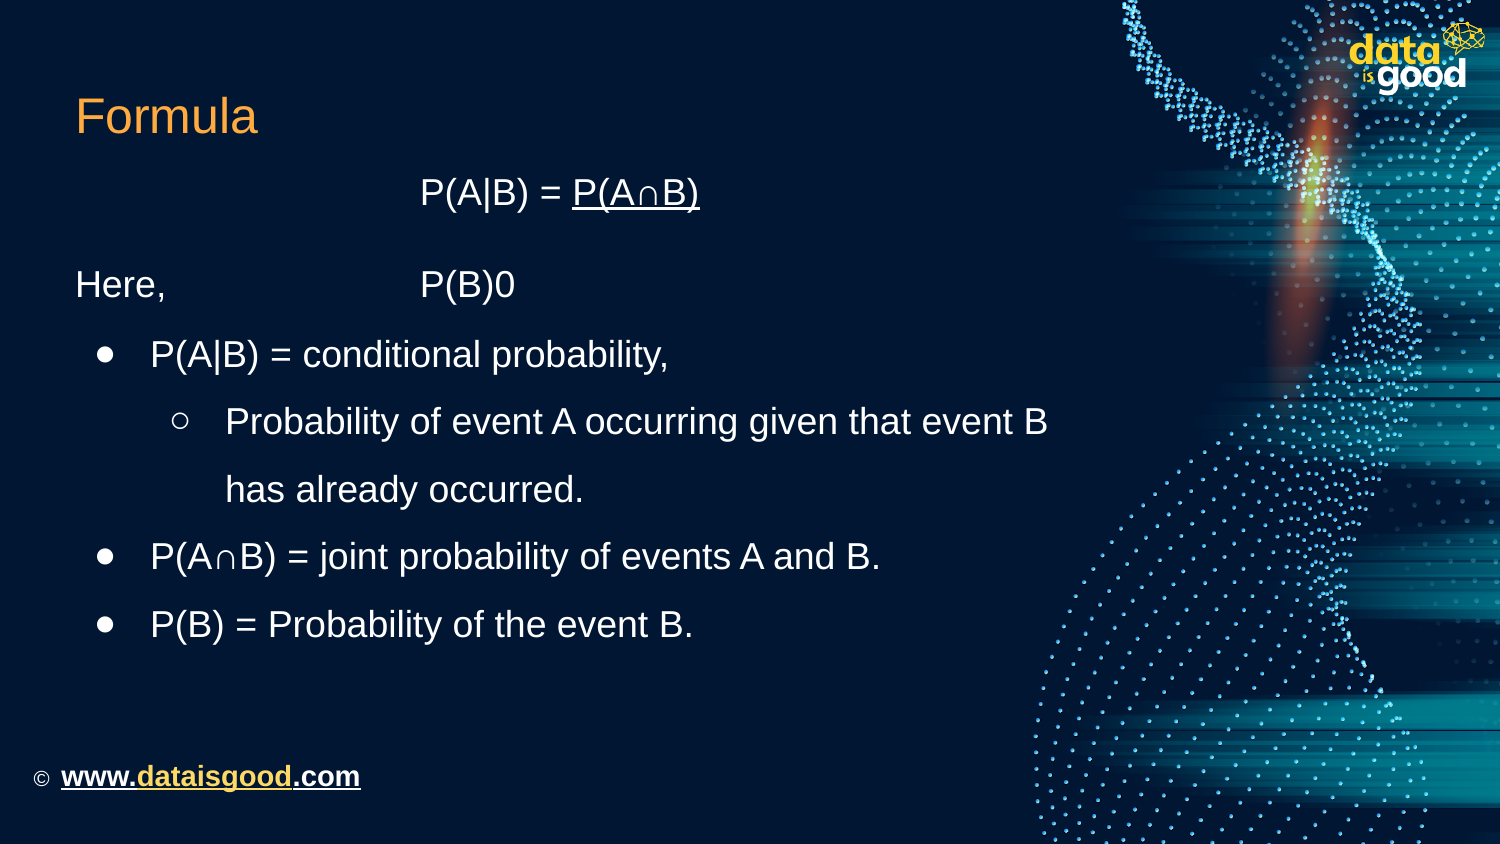

# Formula
P(A|B) = P(A∩B)
  		   P(B)0
Here,
P(A|B) = conditional probability,
Probability of event A occurring given that event B has already occurred.
P(A∩B) = joint probability of events A and B.
P(B) = Probability of the event B.